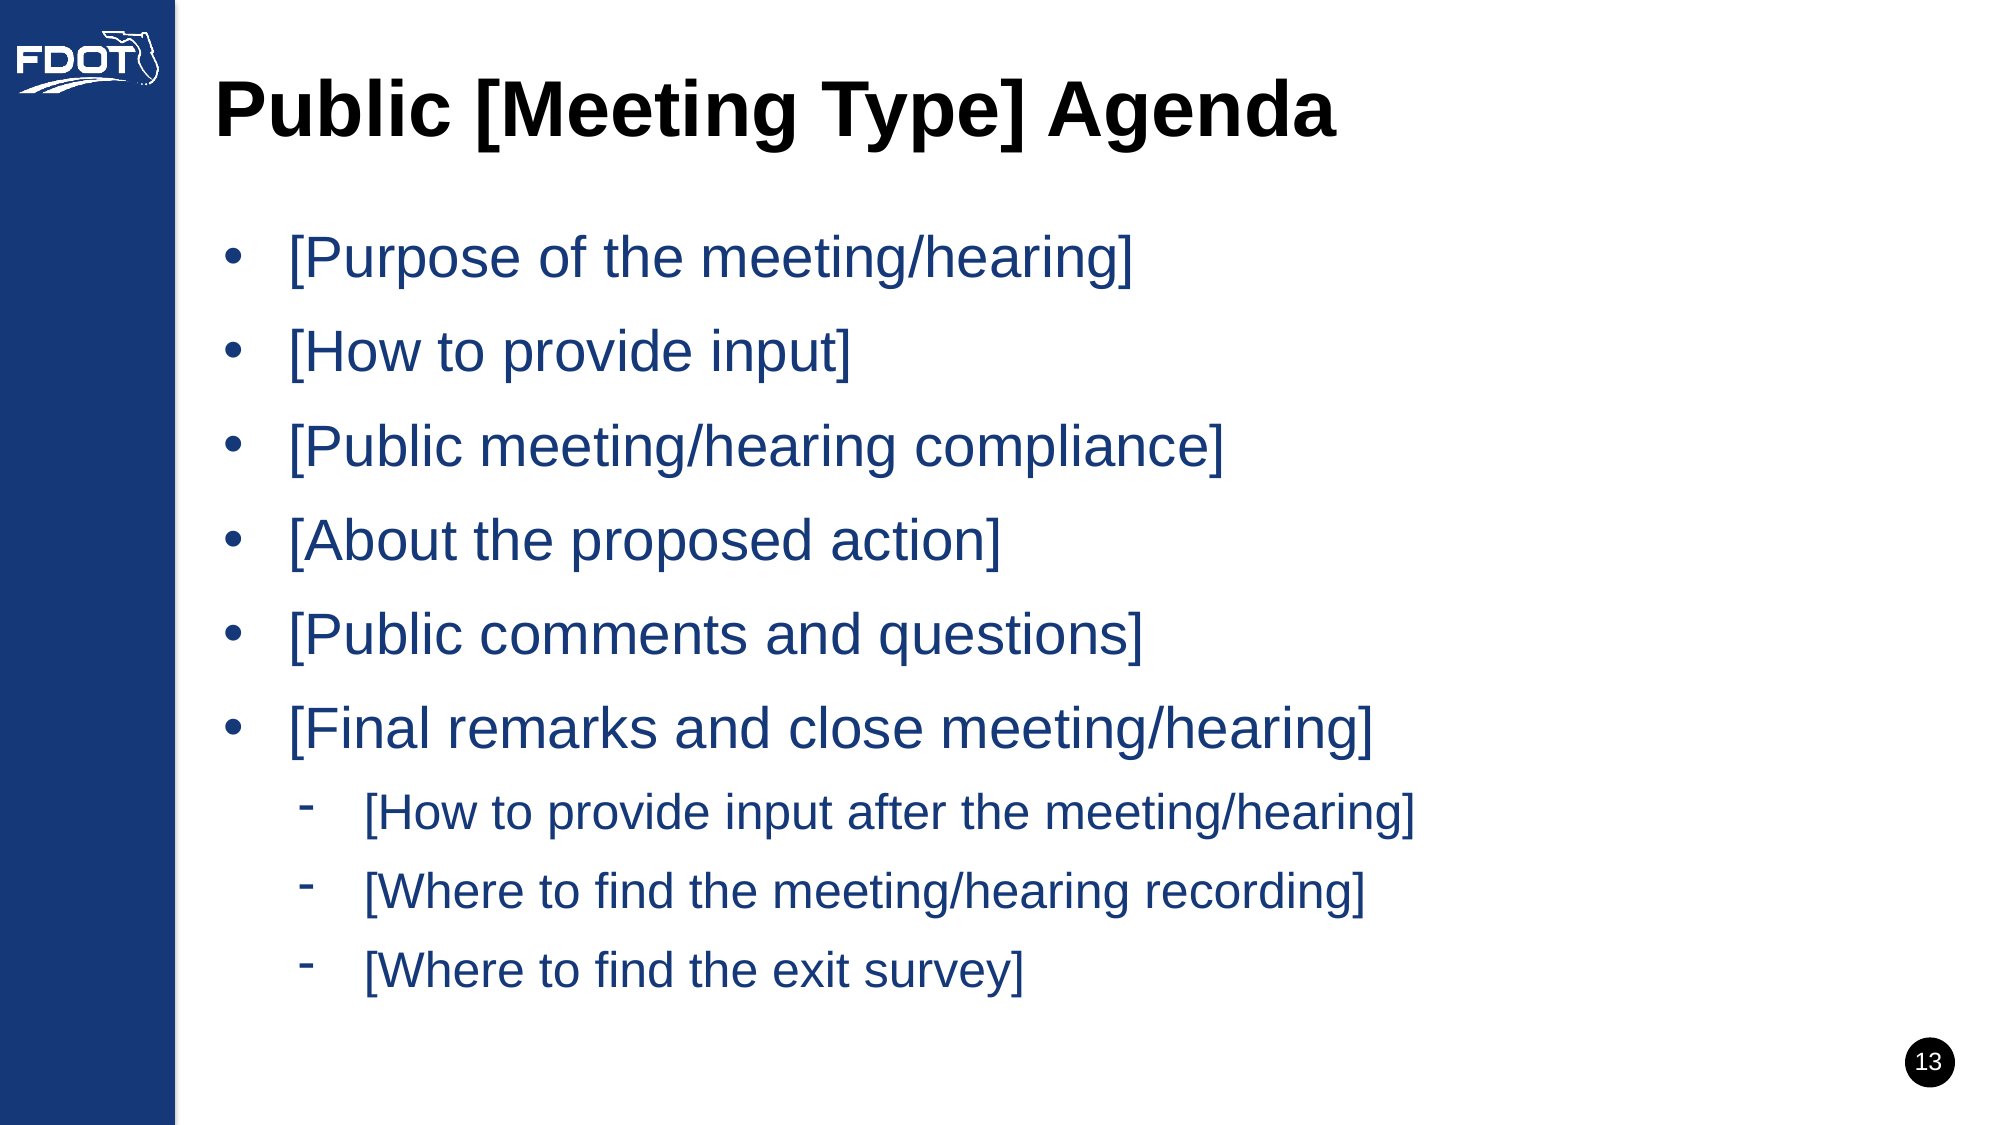

Public [Meeting Type] Agenda
[Purpose of the meeting/hearing]
[How to provide input]
[Public meeting/hearing compliance]
[About the proposed action]
[Public comments and questions]
[Final remarks and close meeting/hearing]
[How to provide input after the meeting/hearing]
[Where to find the meeting/hearing recording]
[Where to find the exit survey]

 13